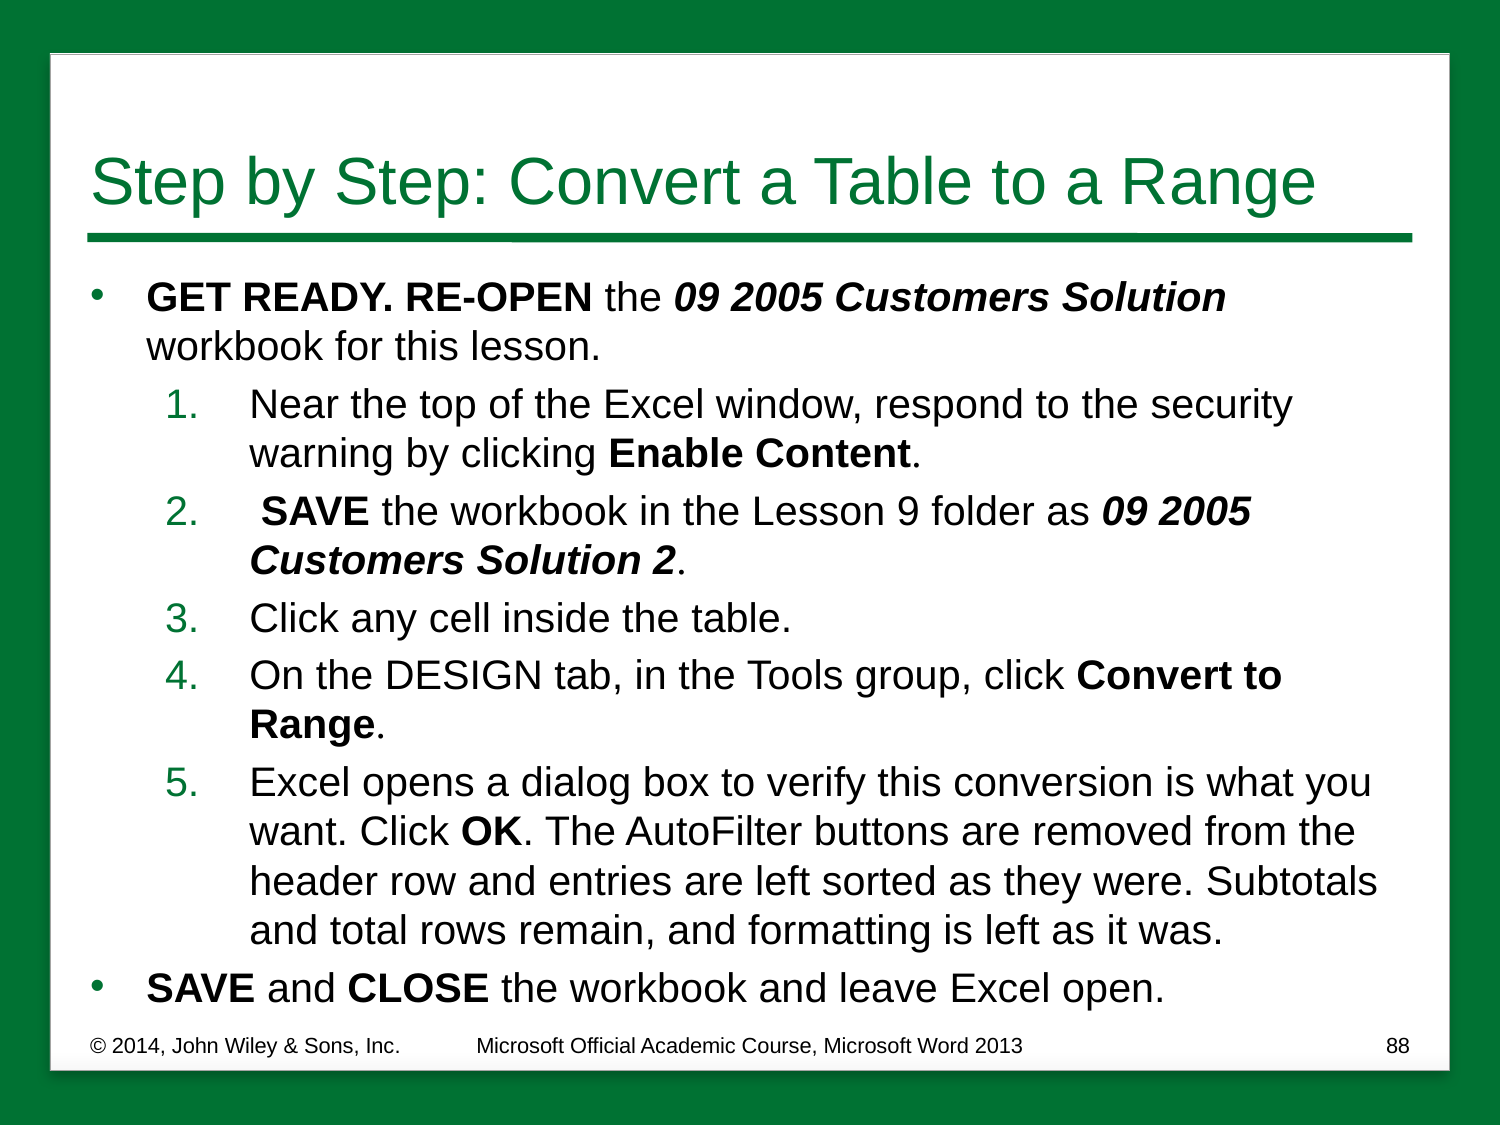

# Step by Step: Convert a Table to a Range
GET READY. RE-OPEN the 09 2005 Customers Solution workbook for this lesson.
Near the top of the Excel window, respond to the security warning by clicking Enable Content.
 SAVE the workbook in the Lesson 9 folder as 09 2005 Customers Solution 2.
Click any cell inside the table.
On the DESIGN tab, in the Tools group, click Convert to Range.
Excel opens a dialog box to verify this conversion is what you want. Click OK. The AutoFilter buttons are removed from the header row and entries are left sorted as they were. Subtotals and total rows remain, and formatting is left as it was.
SAVE and CLOSE the workbook and leave Excel open.

© 2014, John Wiley & Sons, Inc.
Microsoft Official Academic Course, Microsoft Word 2013
88